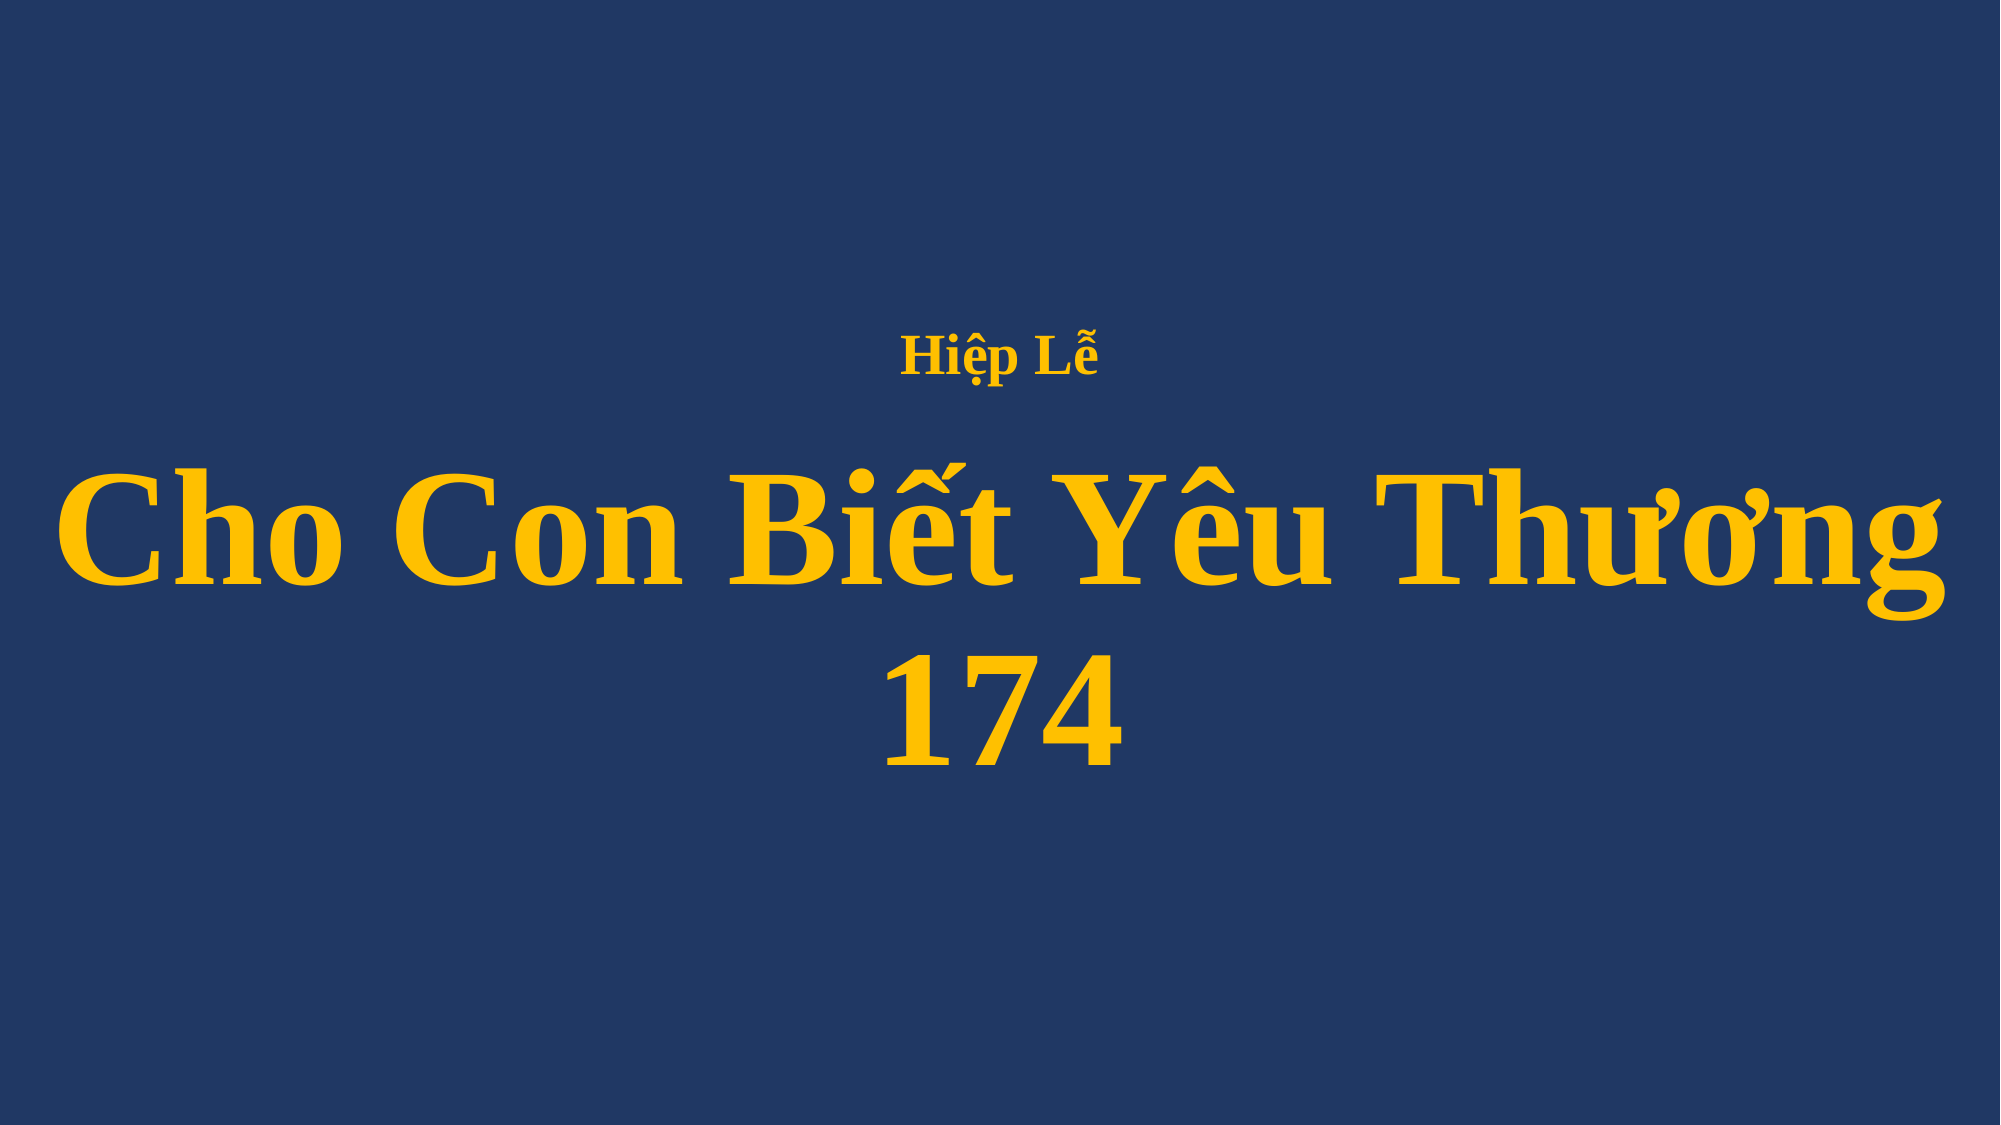

# Hiệp Lễ Cho Con Biết Yêu Thương 174